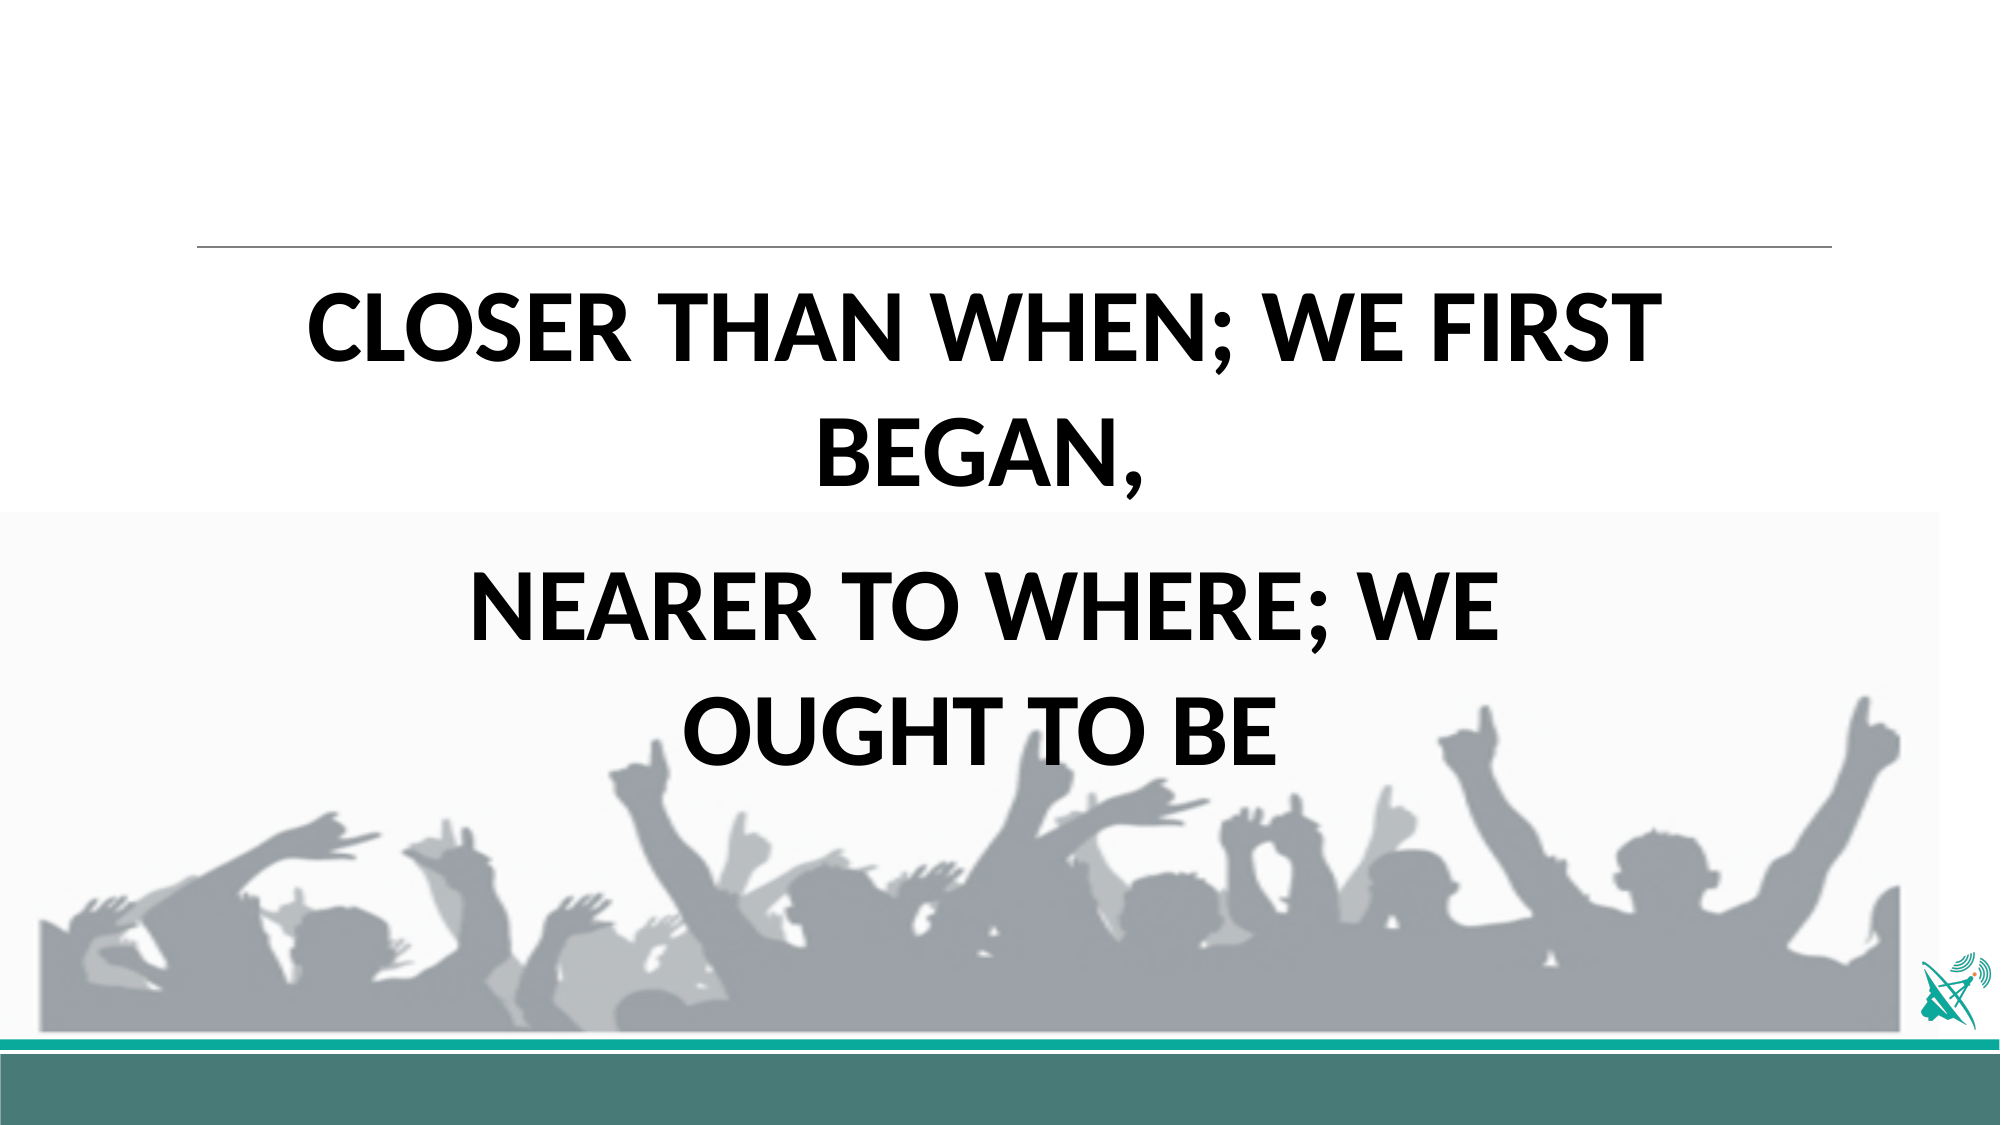

CLOSER THAN WHEN; WE FIRST BEGAN,
NEARER TO WHERE; WE OUGHT TO BE